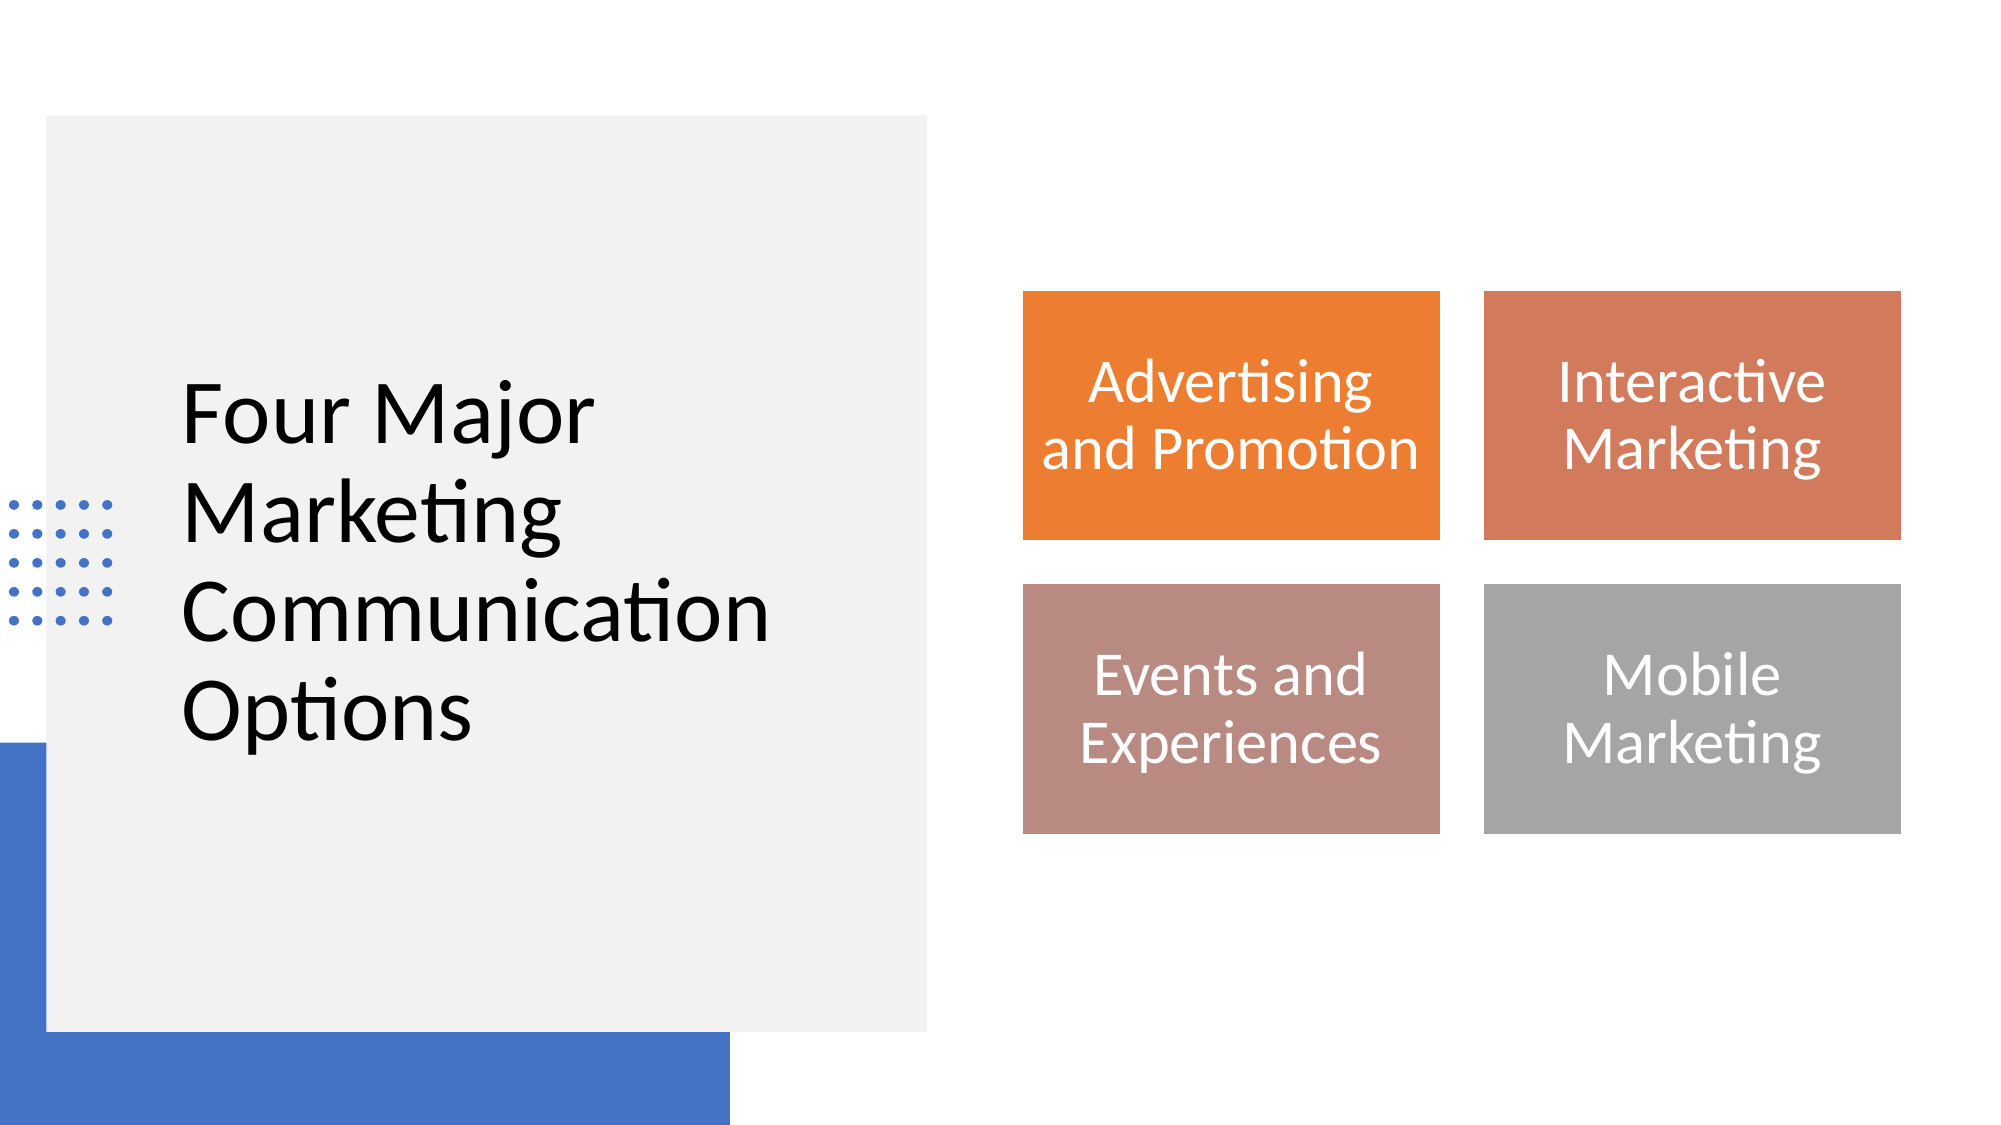

Advertising and Promotion
Interactive Marketing
Events and Experiences
Mobile Marketing
# Four Major Marketing Communication Options